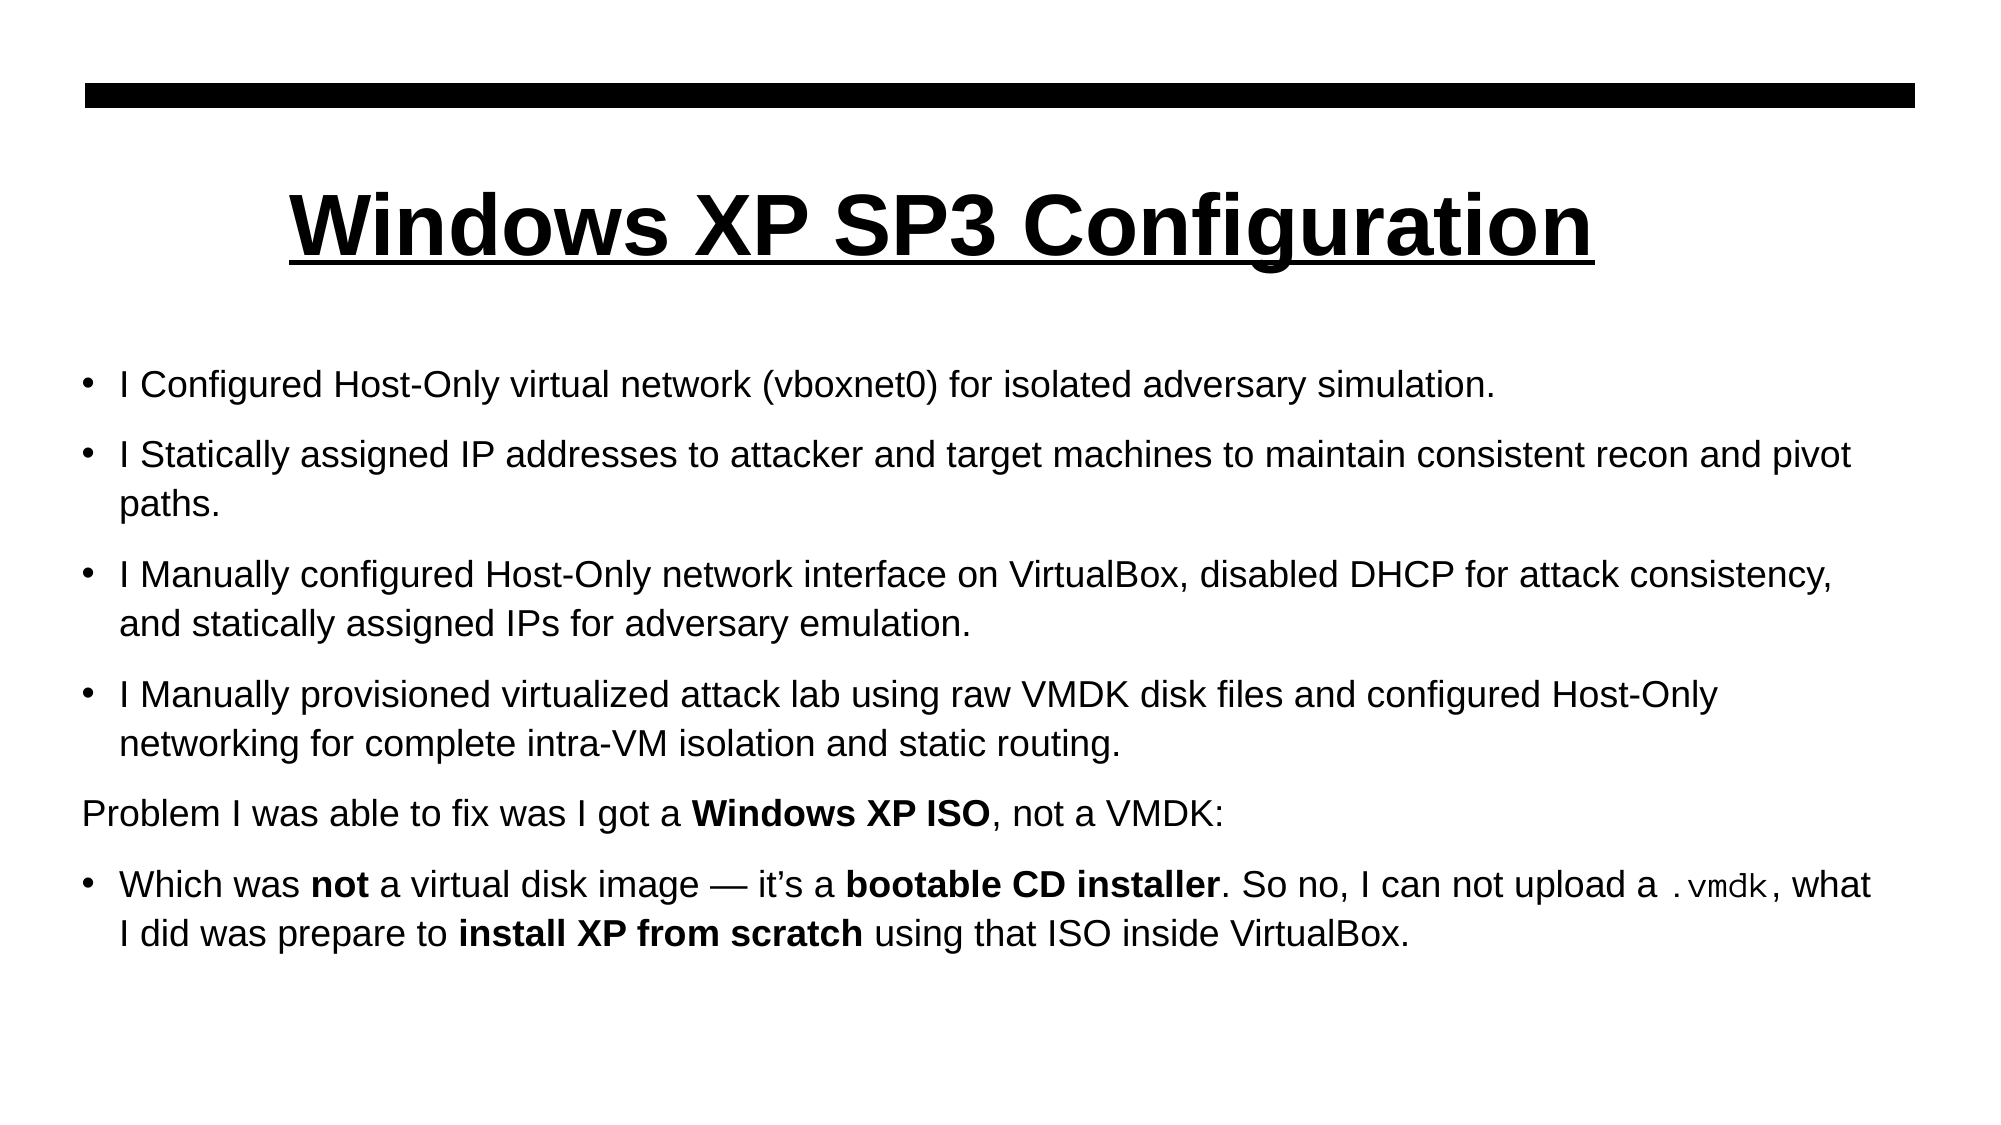

# Windows XP SP3 Configuration
I Configured Host-Only virtual network (vboxnet0) for isolated adversary simulation.
I Statically assigned IP addresses to attacker and target machines to maintain consistent recon and pivot paths.
I Manually configured Host-Only network interface on VirtualBox, disabled DHCP for attack consistency, and statically assigned IPs for adversary emulation.
I Manually provisioned virtualized attack lab using raw VMDK disk files and configured Host-Only networking for complete intra-VM isolation and static routing.
Problem I was able to fix was I got a Windows XP ISO, not a VMDK:
Which was not a virtual disk image — it’s a bootable CD installer. So no, I can not upload a .vmdk, what  I did was prepare to install XP from scratch using that ISO inside VirtualBox.